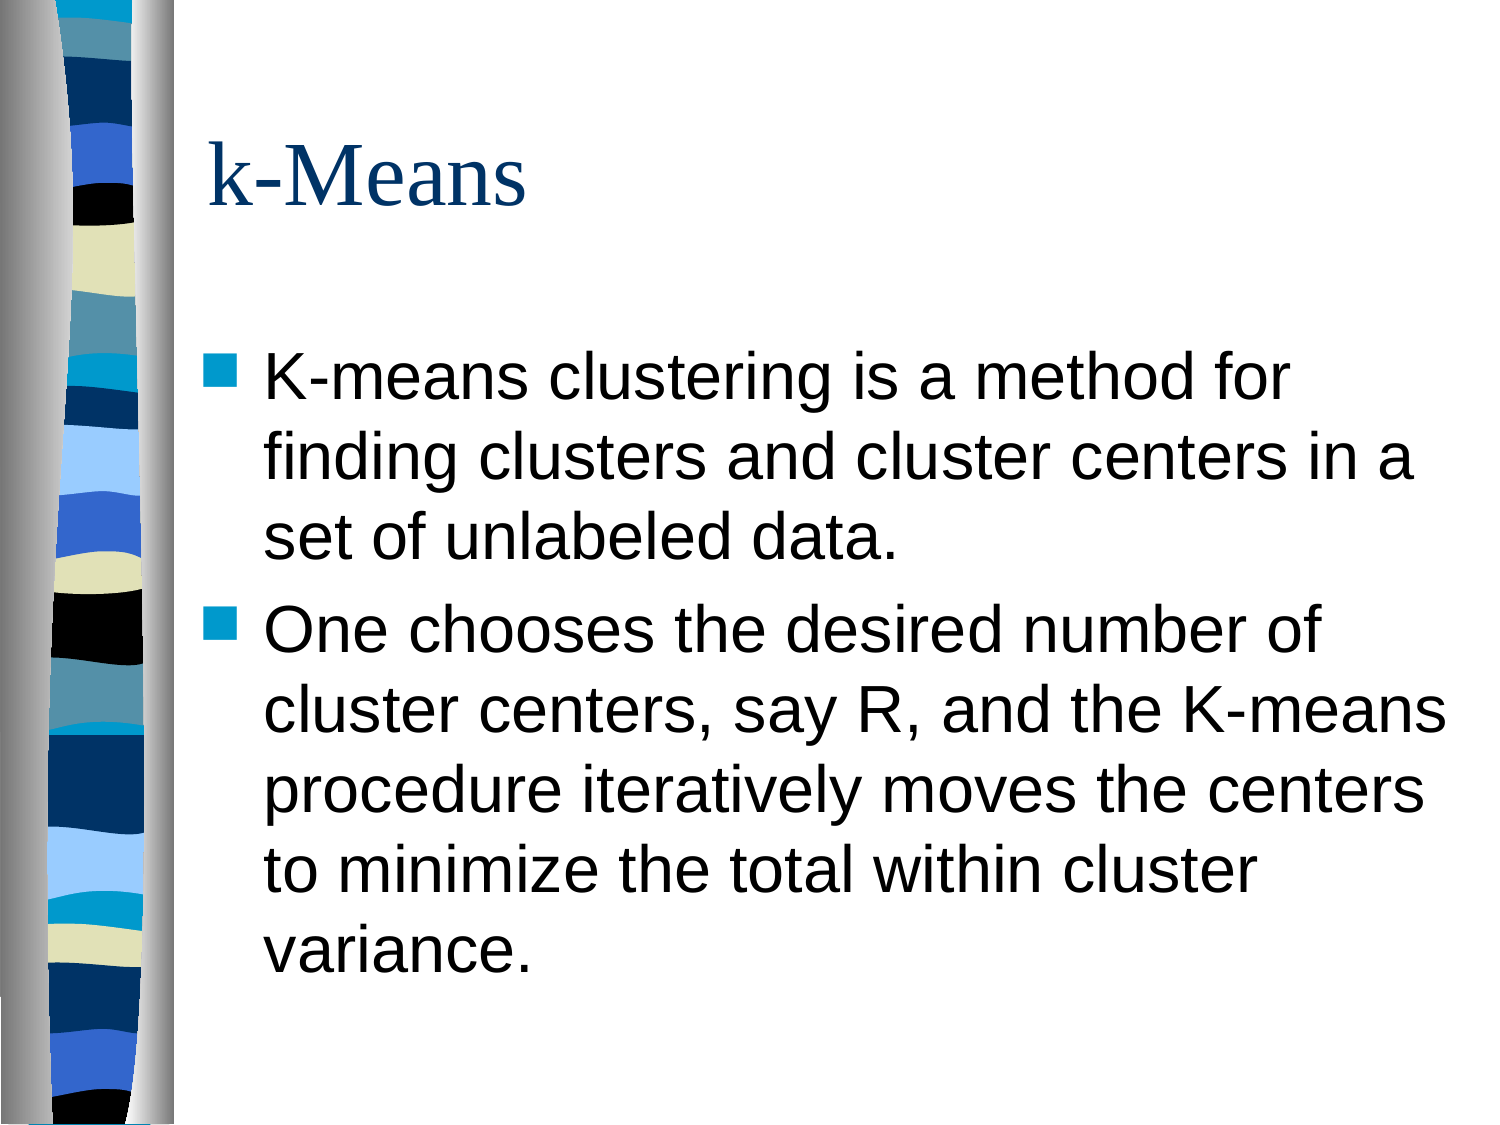

# k-Means
K-means clustering is a method for finding clusters and cluster centers in a
set of unlabeled data.
One chooses the desired number of cluster centers, say R, and the K-means procedure iteratively moves the centers to minimize the total within cluster variance.